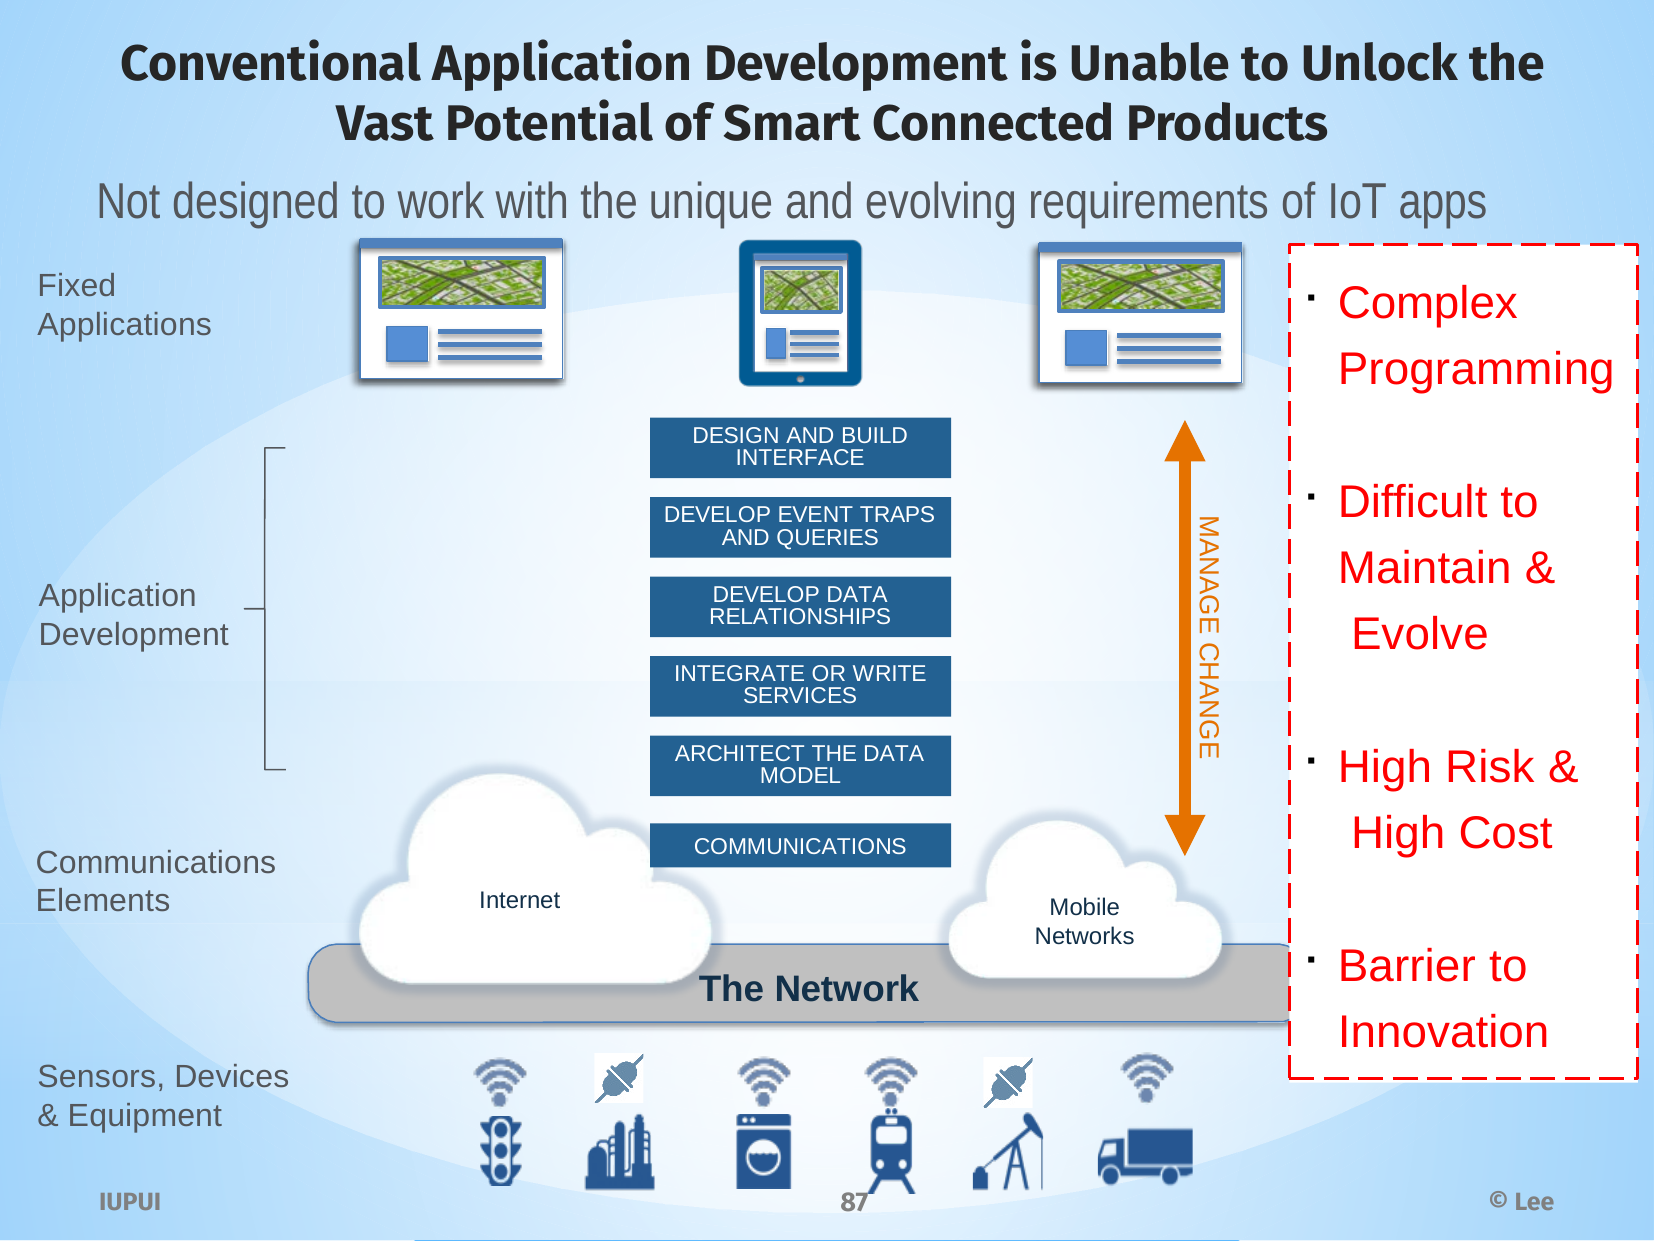

# Conventional Application Development is Unable to Unlock the Vast Potential of Smart Connected Products
Not designed to work with the unique and evolving requirements of IoT apps

Complex  Programming
Difficult to  Maintain &  Evolve
High Risk &  High Cost
Barrier to
Innovation

Fixed Applications

DESIGN AND BUILD INTERFACE

MANAGE CHANGE

DEVELOP EVENT TRAPS AND QUERIES
Application Development
DEVELOP DATA RELATIONSHIPS
INTEGRATE OR WRITE SERVICES
ARCHITECT THE DATA MODEL

COMMUNICATIONS
Communications Elements
Internet
Mobile Networks

The Network

Sensors, Devices
& Equipment

IUPUI
87
© Lee